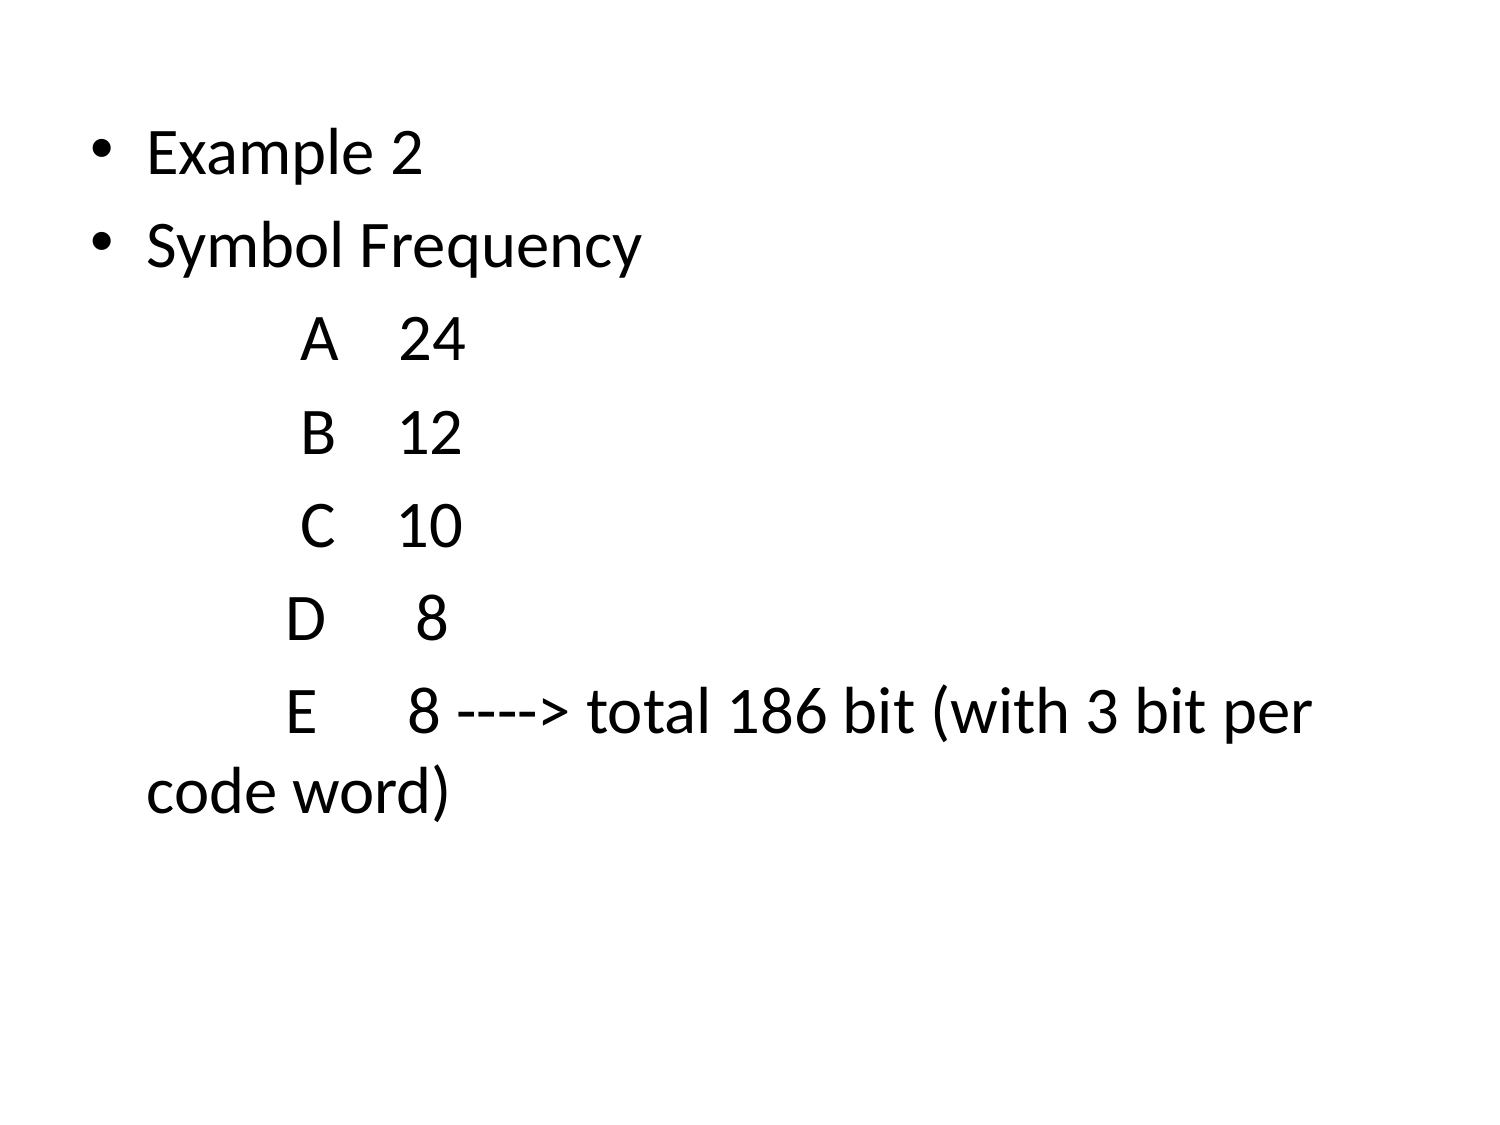

Example 2
Symbol Frequency
              A    24
              B    12
              C    10
             D      8
             E      8 ----> total 186 bit (with 3 bit per code word)